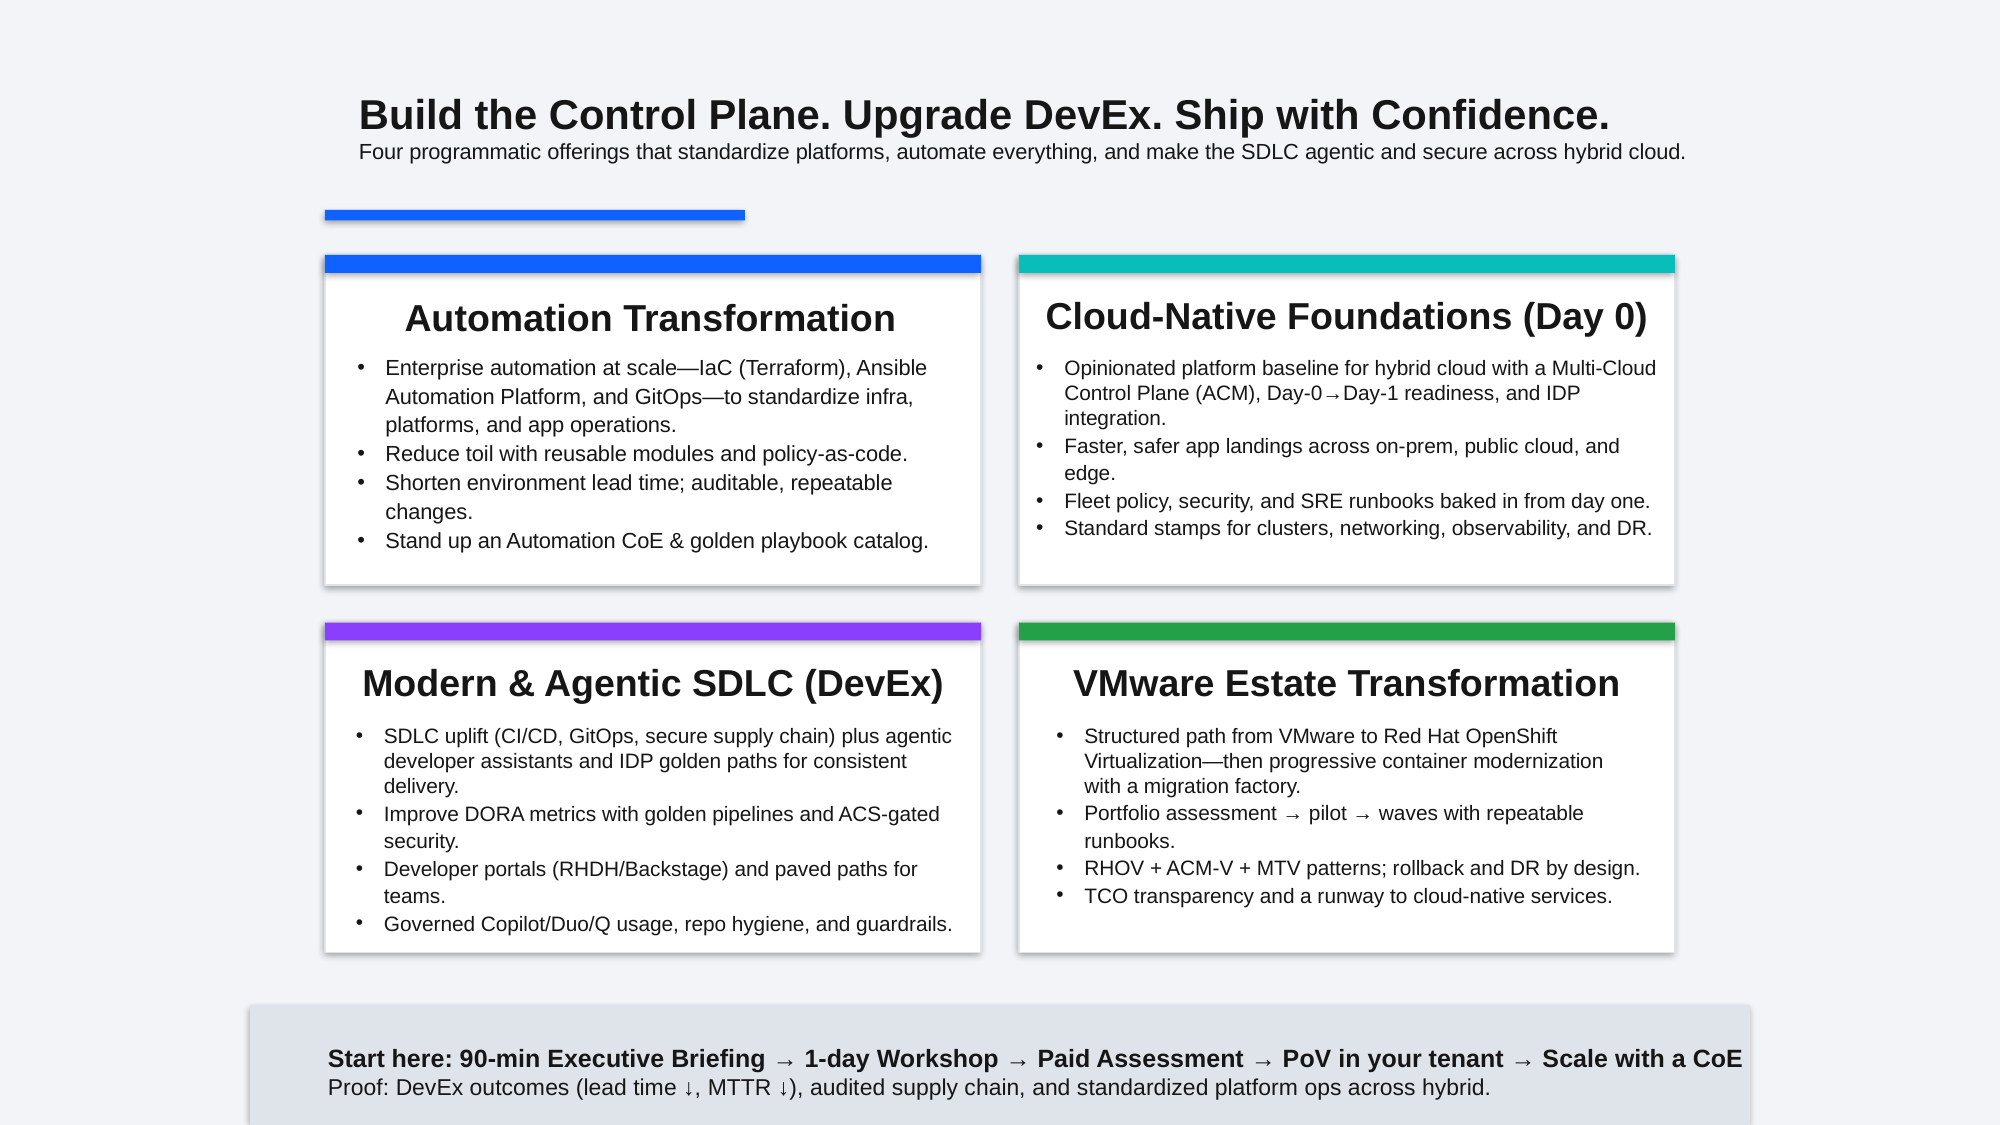

Build the Control Plane. Upgrade DevEx. Ship with Confidence.
Four programmatic offerings that standardize platforms, automate everything, and make the SDLC agentic and secure across hybrid cloud.

Cloud-Native Foundations (Day 0)
Automation Transformation
Enterprise automation at scale—IaC (Terraform), Ansible Automation Platform, and GitOps—to standardize infra, platforms, and app operations.
Reduce toil with reusable modules and policy-as-code.
Shorten environment lead time; auditable, repeatable changes.
Stand up an Automation CoE & golden playbook catalog.

Opinionated platform baseline for hybrid cloud with a Multi-Cloud Control Plane (ACM), Day-0→Day-1 readiness, and IDP integration.
Faster, safer app landings across on‑prem, public cloud, and edge.
Fleet policy, security, and SRE runbooks baked in from day one.
Standard stamps for clusters, networking, observability, and DR.

Modern & Agentic SDLC (DevEx)
VMware Estate Transformation
Structured path from VMware to Red Hat OpenShift Virtualization—then progressive container modernization with a migration factory.
Portfolio assessment → pilot → waves with repeatable runbooks.
RHOV + ACM‑V + MTV patterns; rollback and DR by design.
TCO transparency and a runway to cloud‑native services.
SDLC uplift (CI/CD, GitOps, secure supply chain) plus agentic developer assistants and IDP golden paths for consistent delivery.
Improve DORA metrics with golden pipelines and ACS-gated security.
Developer portals (RHDH/Backstage) and paved paths for teams.
Governed Copilot/Duo/Q usage, repo hygiene, and guardrails.

Start here: 90‑min Executive Briefing → 1‑day Workshop → Paid Assessment → PoV in your tenant → Scale with a CoE
Proof: DevEx outcomes (lead time ↓, MTTR ↓), audited supply chain, and standardized platform ops across hybrid.